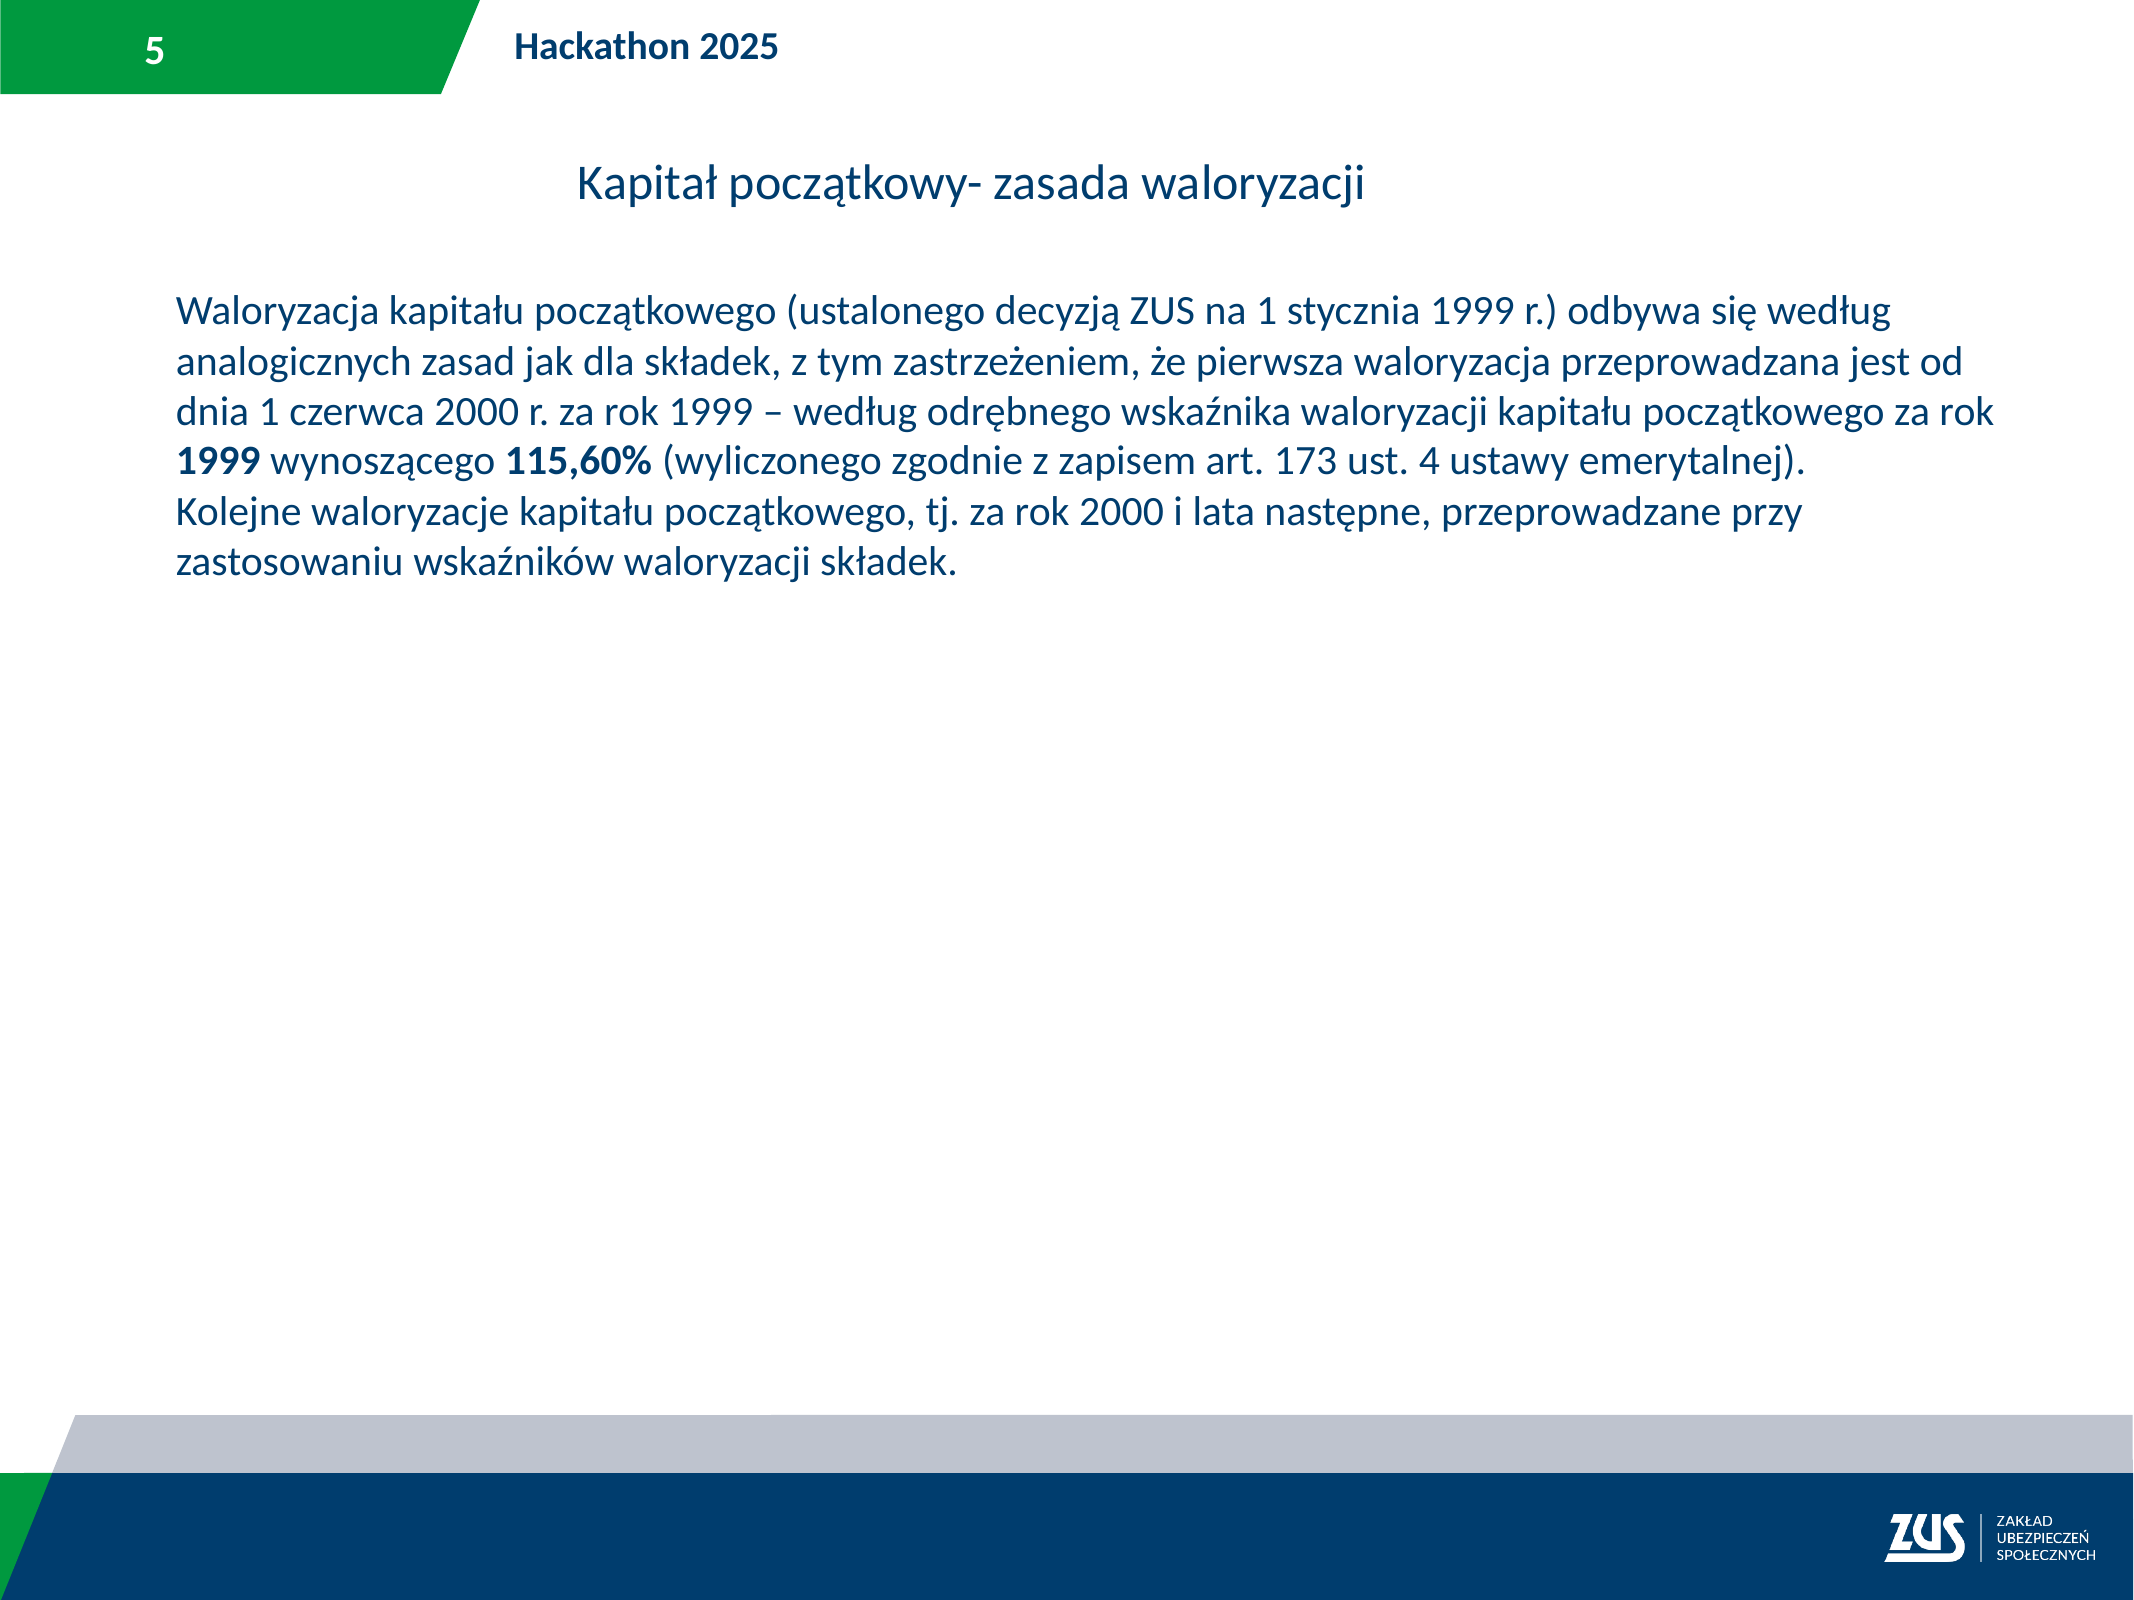

Hackathon 2025

Kapitał początkowy- zasada waloryzacji
Waloryzacja kapitału początkowego (ustalonego decyzją ZUS na 1 stycznia 1999 r.) odbywa się według analogicznych zasad jak dla składek, z tym zastrzeżeniem, że pierwsza waloryzacja przeprowadzana jest od dnia 1 czerwca 2000 r. za rok 1999 – według odrębnego wskaźnika waloryzacji kapitału początkowego za rok 1999 wynoszącego 115,60% (wyliczonego zgodnie z zapisem art. 173 ust. 4 ustawy emerytalnej).
Kolejne waloryzacje kapitału początkowego, tj. za rok 2000 i lata następne, przeprowadzane przy zastosowaniu wskaźników waloryzacji składek.